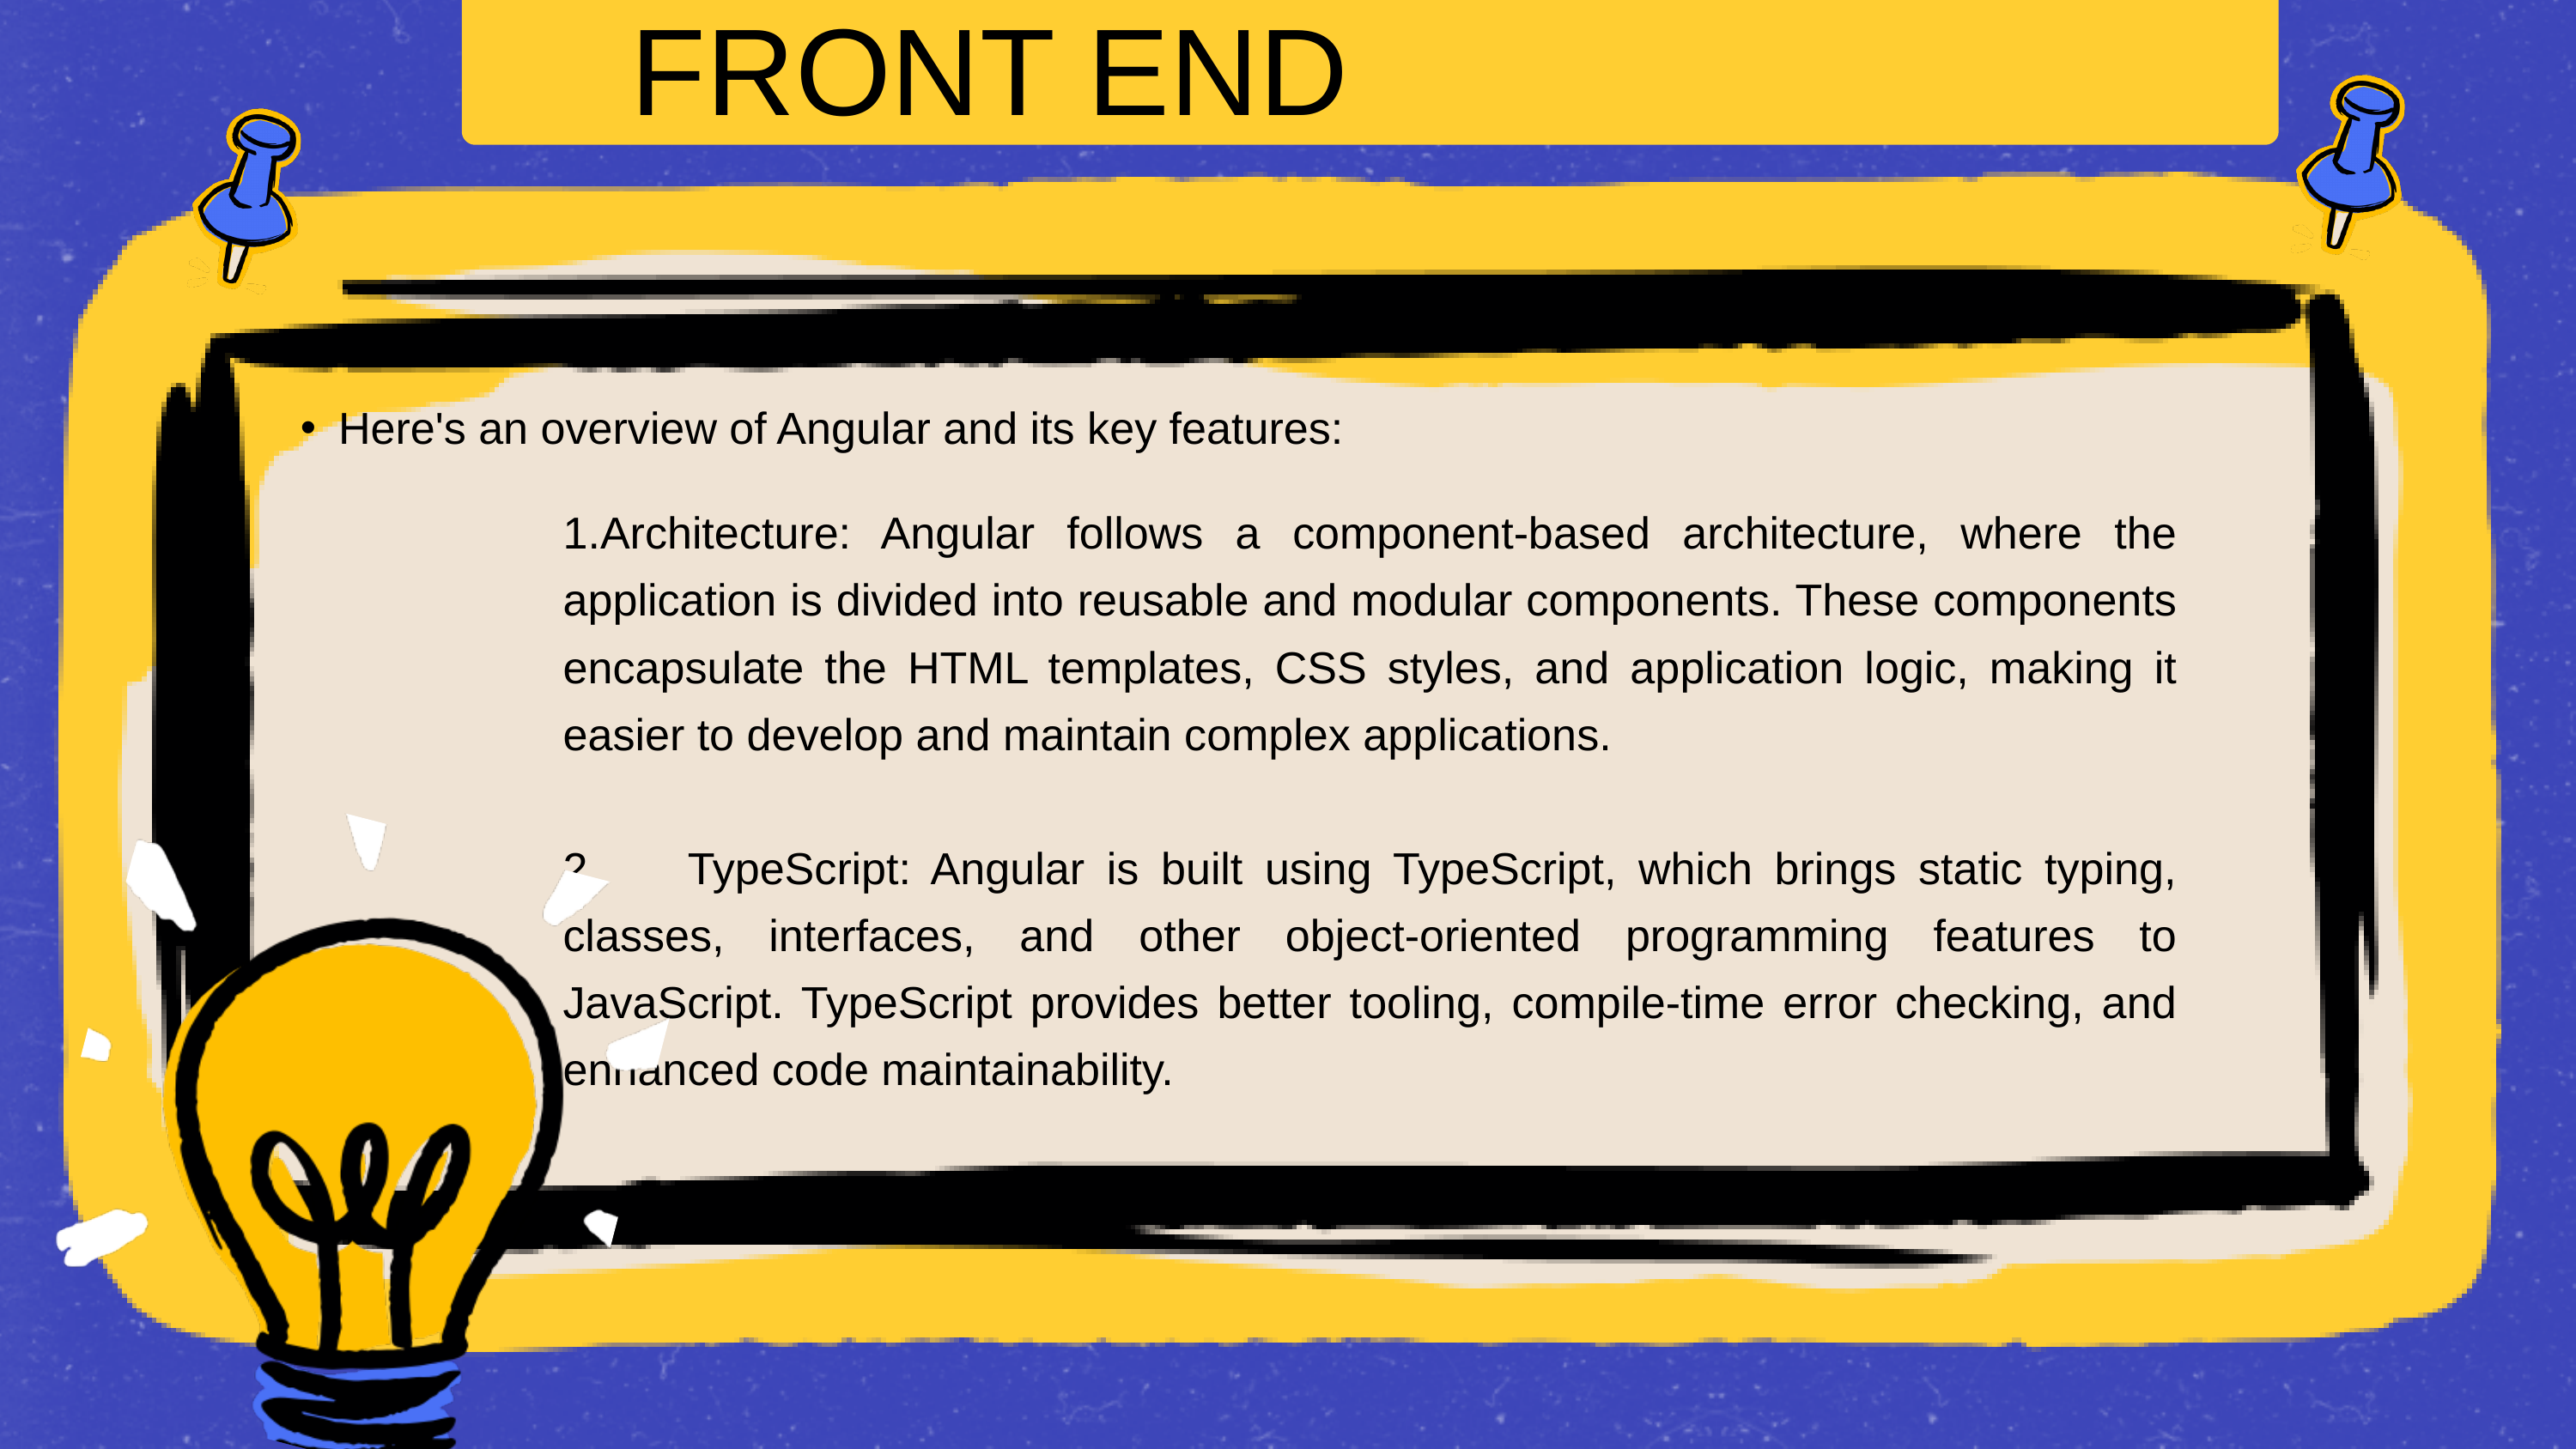

FRONT END

Here's an overview of Angular and its key features:

1.Architecture: Angular follows a component-based architecture, where the application is divided into reusable and modular components. These components encapsulate the HTML templates, CSS styles, and application logic, making it easier to develop and maintain complex applications.

2.    TypeScript: Angular is built using TypeScript, which brings static typing, classes, interfaces, and other object-oriented programming features to JavaScript. TypeScript provides better tooling, compile-time error checking, and enhanced code maintainability.